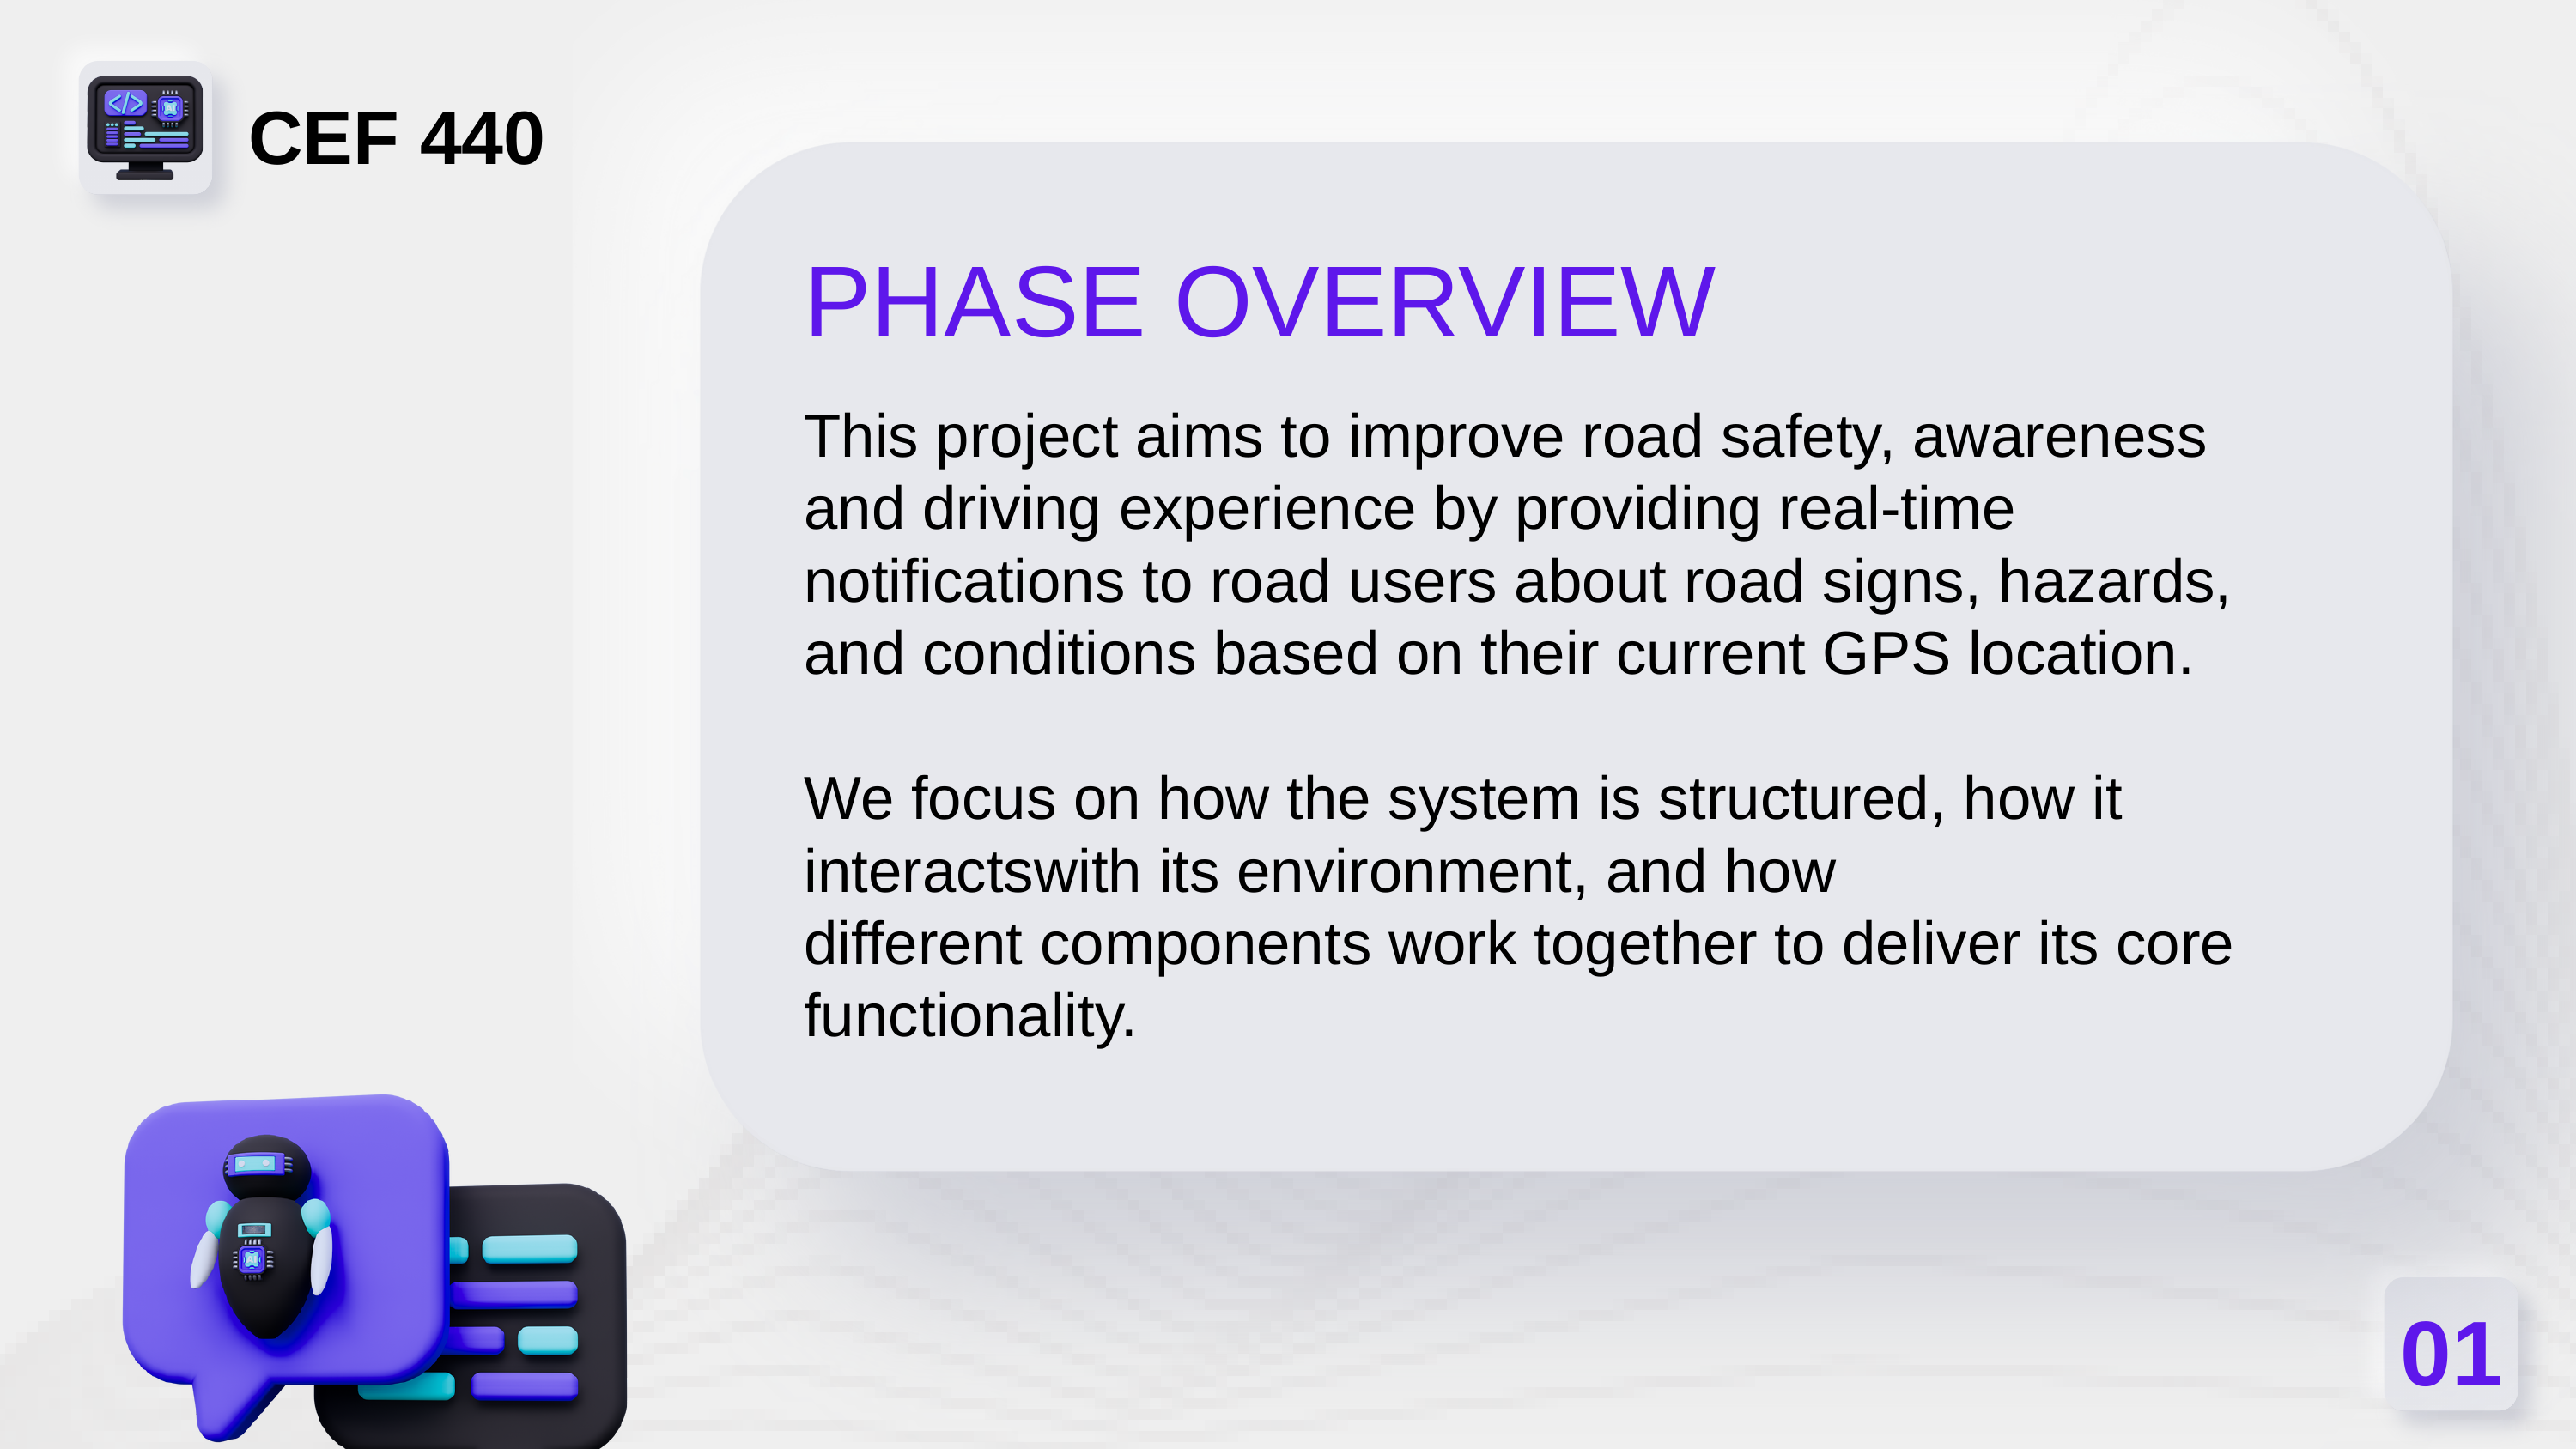

CEF 440

PHASE OVERVIEW
This project aims to improve road safety, awareness and driving experience by providing real-time notifications to road users about road signs, hazards, and conditions based on their current GPS location.

We focus on how the system is structured, how it interactswith its environment, and how
different components work together to deliver its core functionality.

01